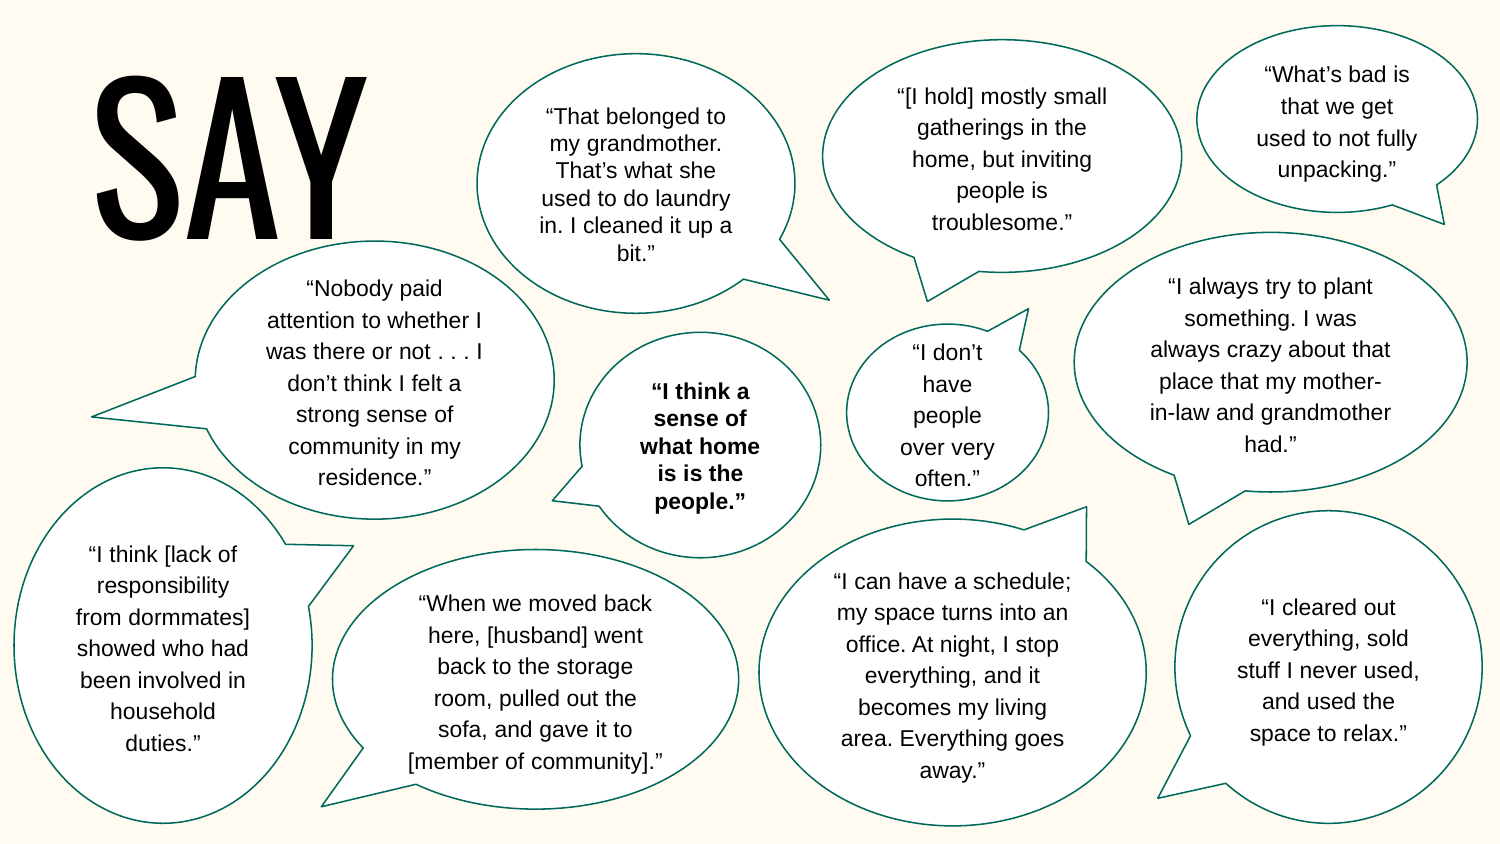

“What’s bad is that we get used to not fully unpacking.”
“[I hold] mostly small gatherings in the home, but inviting people is troublesome.”
SAY
“That belonged to my grandmother. That’s what she used to do laundry in. I cleaned it up a bit.”
“I always try to plant something. I was always crazy about that place that my mother-in-law and grandmother had.”
“Nobody paid attention to whether I was there or not . . . I don’t think I felt a strong sense of community in my residence.”
“I don’t have people over very often.”
“I think a sense of what home is is the people.”
“I think [lack of responsibility from dormmates] showed who had been involved in household duties.”
“I cleared out everything, sold stuff I never used, and used the space to relax.”
“I can have a schedule; my space turns into an office. At night, I stop everything, and it becomes my living area. Everything goes away.”
“When we moved back here, [husband] went back to the storage room, pulled out the sofa, and gave it to [member of community].”